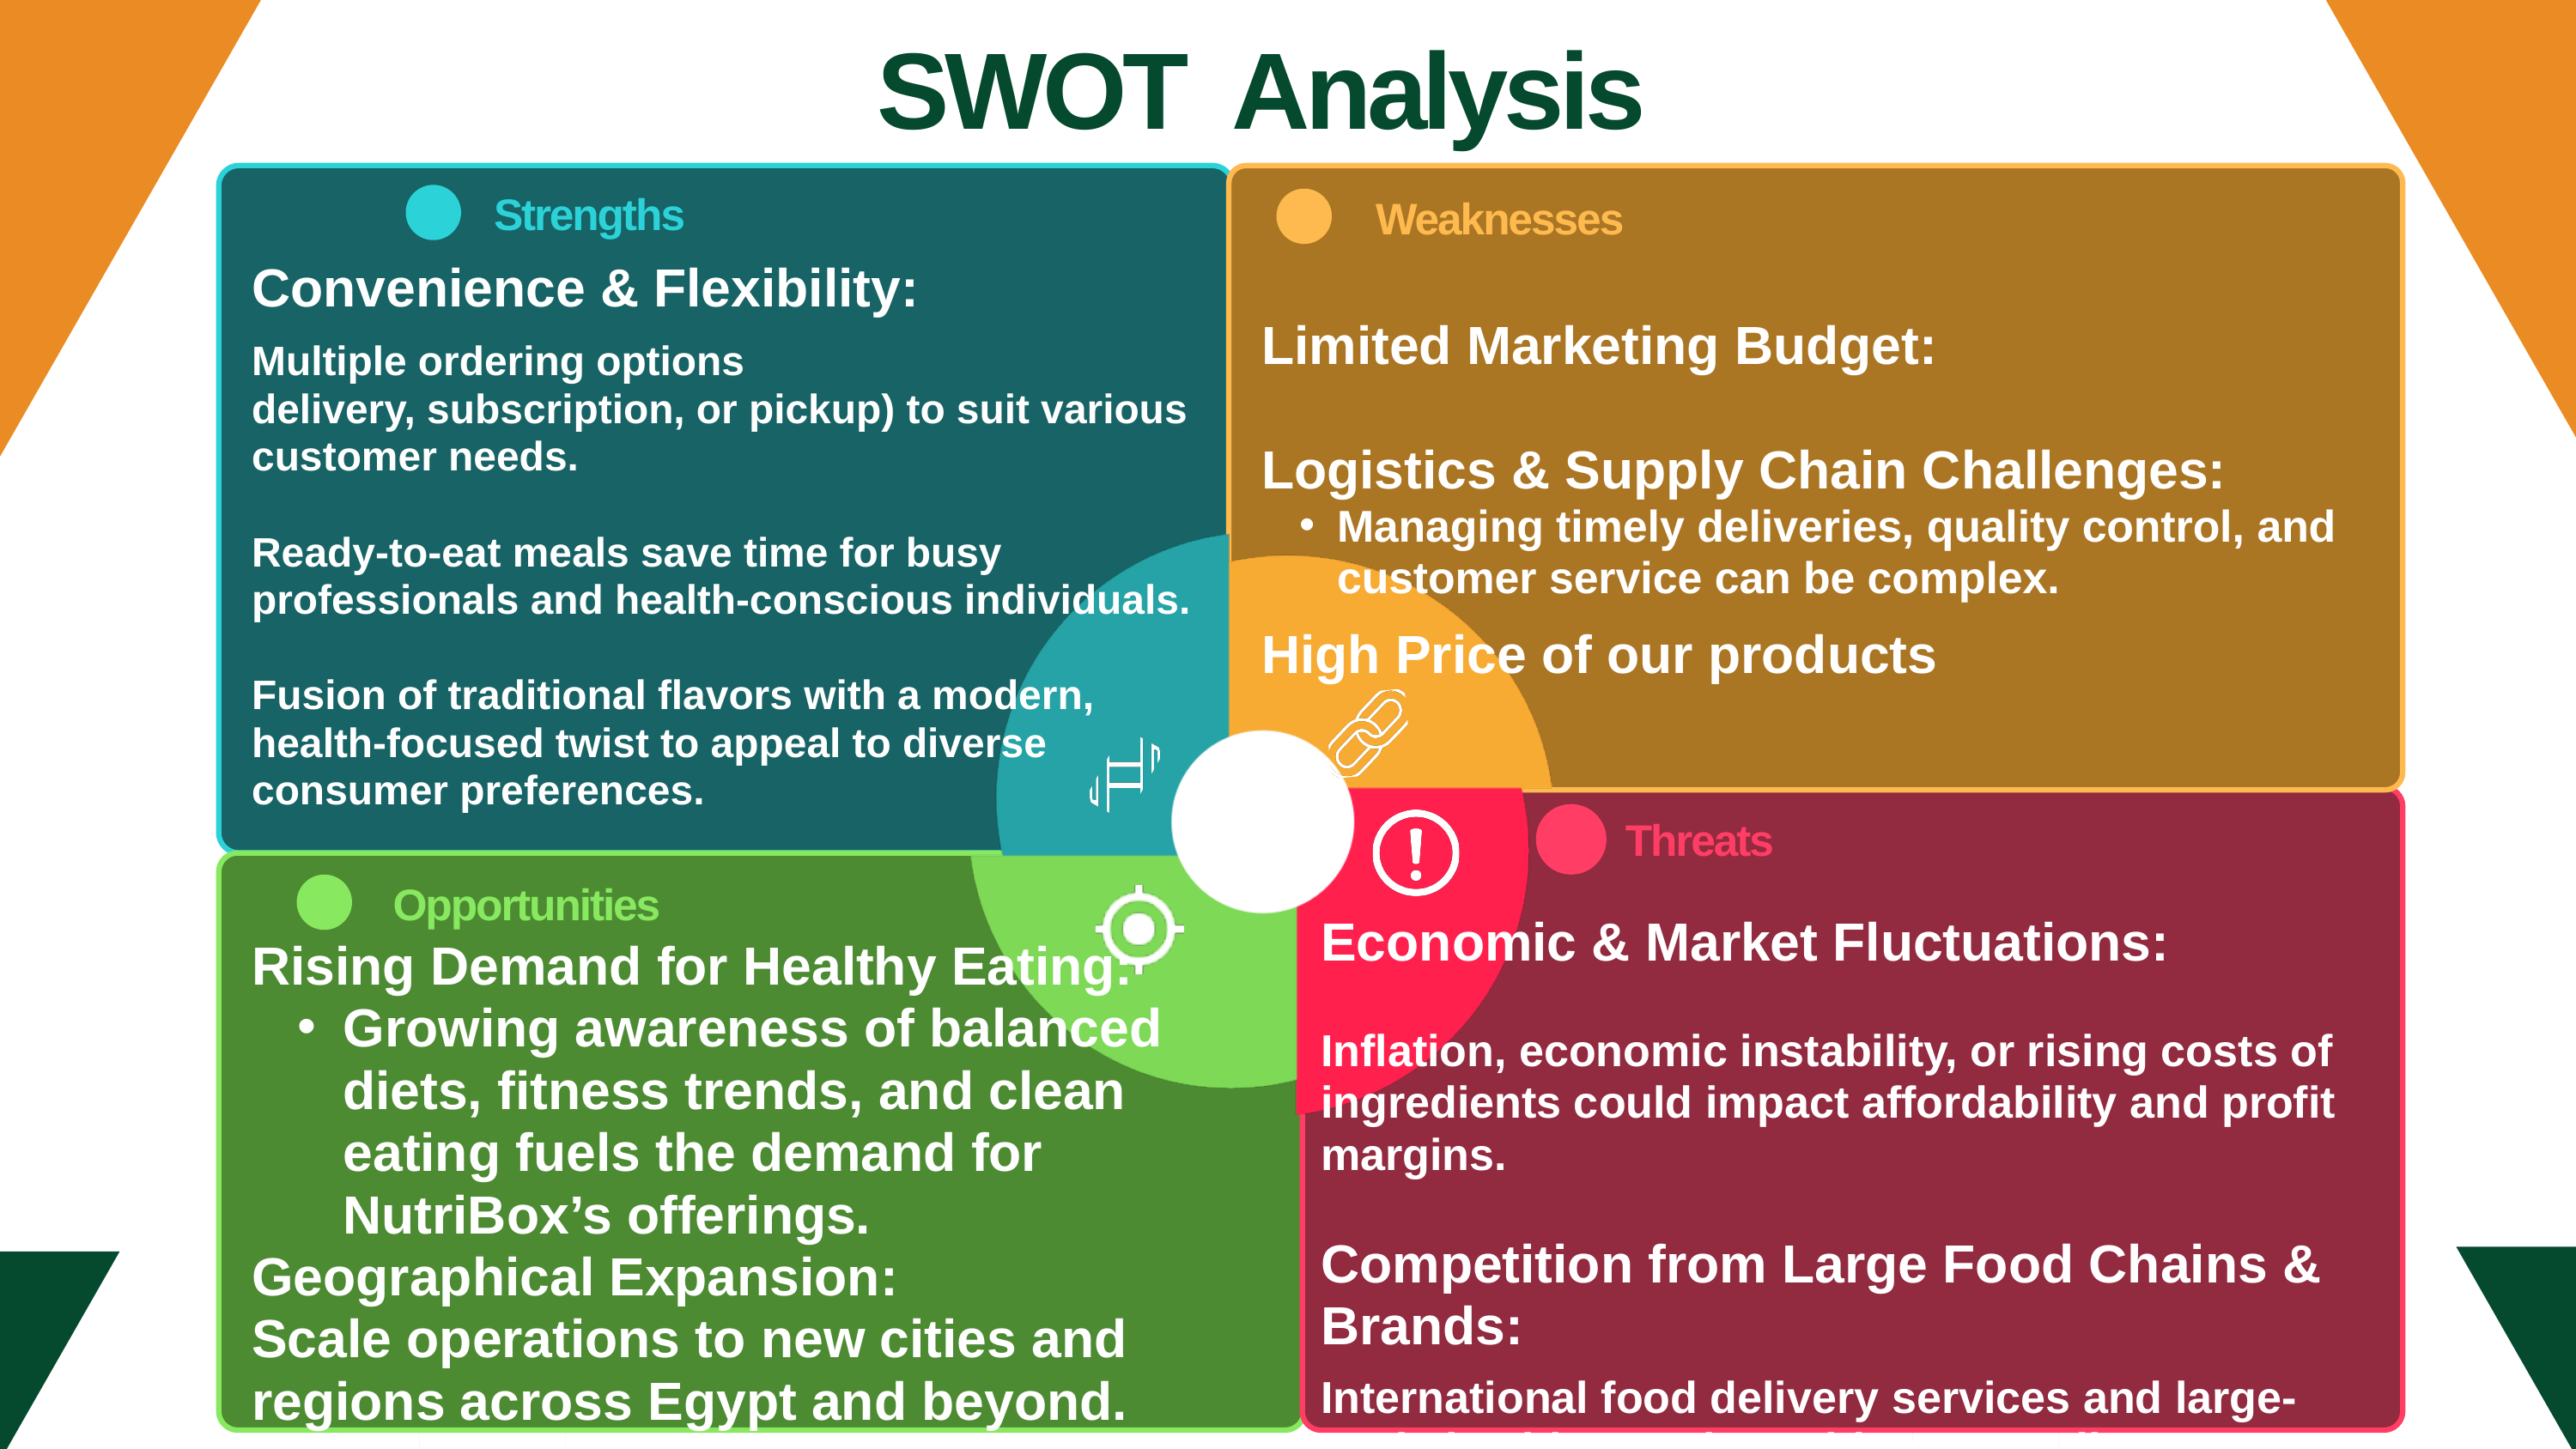

SWOT  Analysis

Strengths

Weaknesses
Convenience & Flexibility:

Multiple ordering options
delivery, subscription, or pickup) to suit various customer needs.

Ready-to-eat meals save time for busy professionals and health-conscious individuals.

Fusion of traditional flavors with a modern, health-focused twist to appeal to diverse consumer preferences.
Limited Marketing Budget:

Logistics & Supply Chain Challenges:
Managing timely deliveries, quality control, and customer service can be complex.

High Price of our products

Threats

Opportunities

Economic & Market Fluctuations:

Inflation, economic instability, or rising costs of ingredients could impact affordability and profit margins.

Competition from Large Food Chains & Brands:

International food delivery services and large-scale healthy meal providers pose direct competition.
Rising Demand for Healthy Eating:
Growing awareness of balanced diets, fitness trends, and clean eating fuels the demand for NutriBox’s offerings.
Geographical Expansion:
Scale operations to new cities and regions across Egypt and beyond.